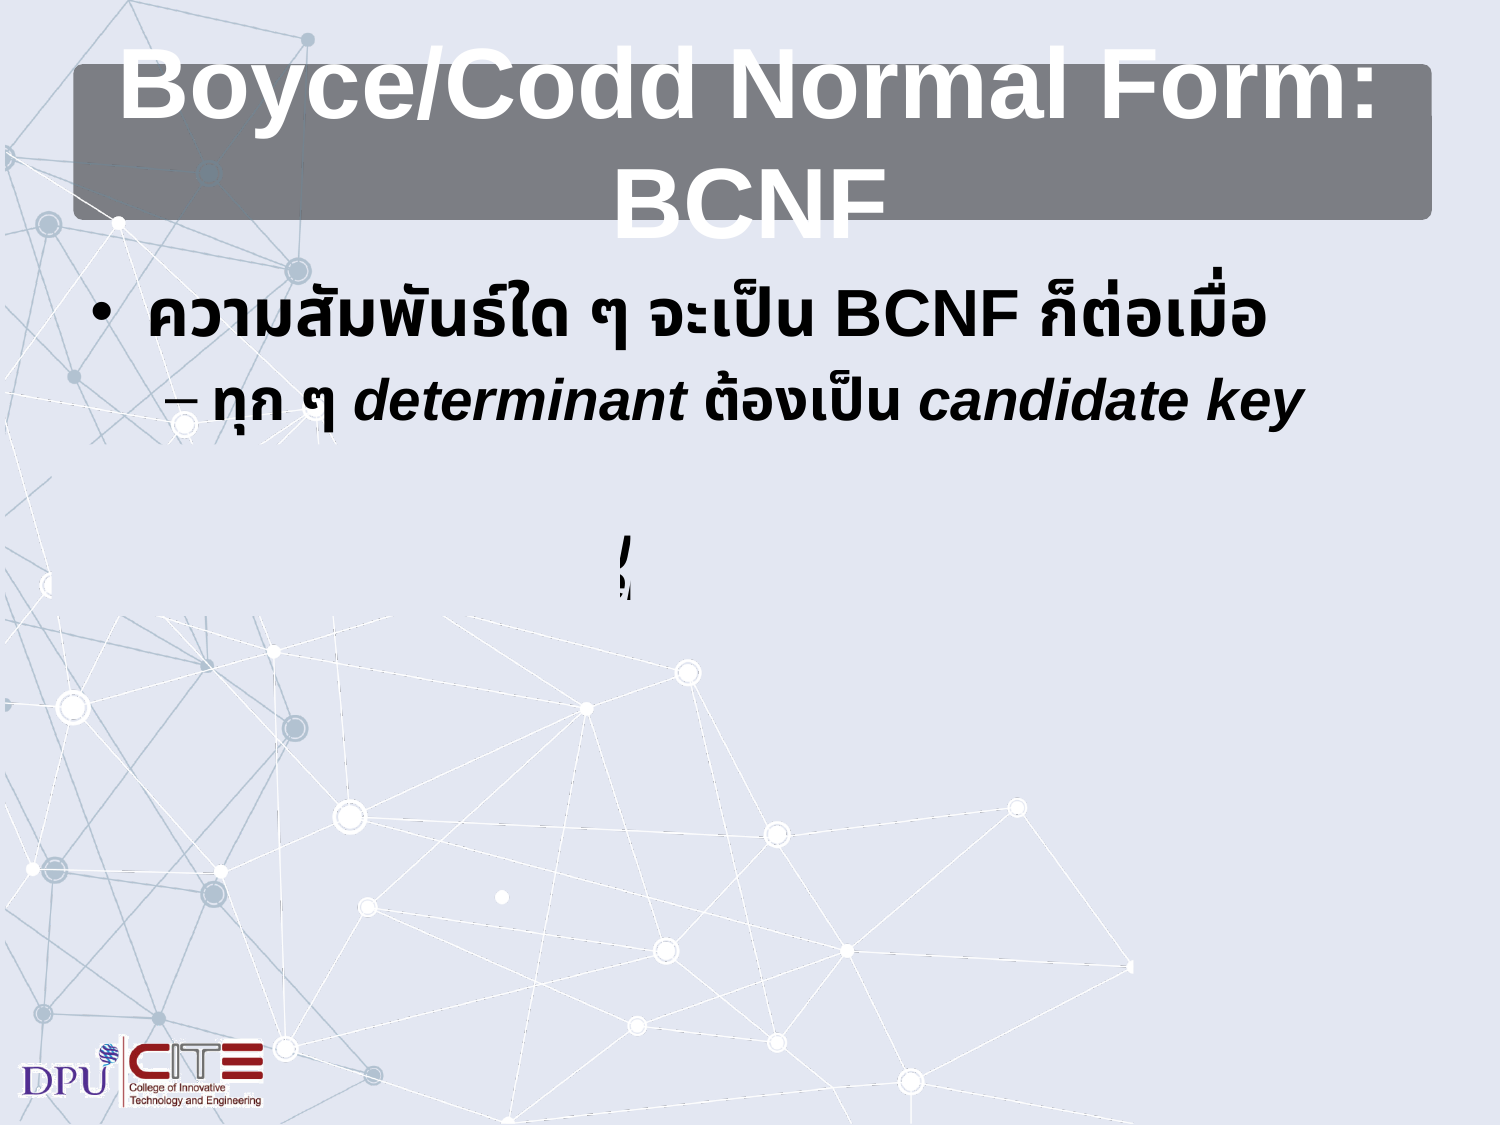

# Boyce/Codd Normal Form: BCNF
ความสัมพันธ์ใด ๆ จะเป็น BCNF ก็ต่อเมื่อ
ทุก ๆ determinant ต้องเป็น candidate key

FD :-
Determinant -> Dependent
Unique + Minimum